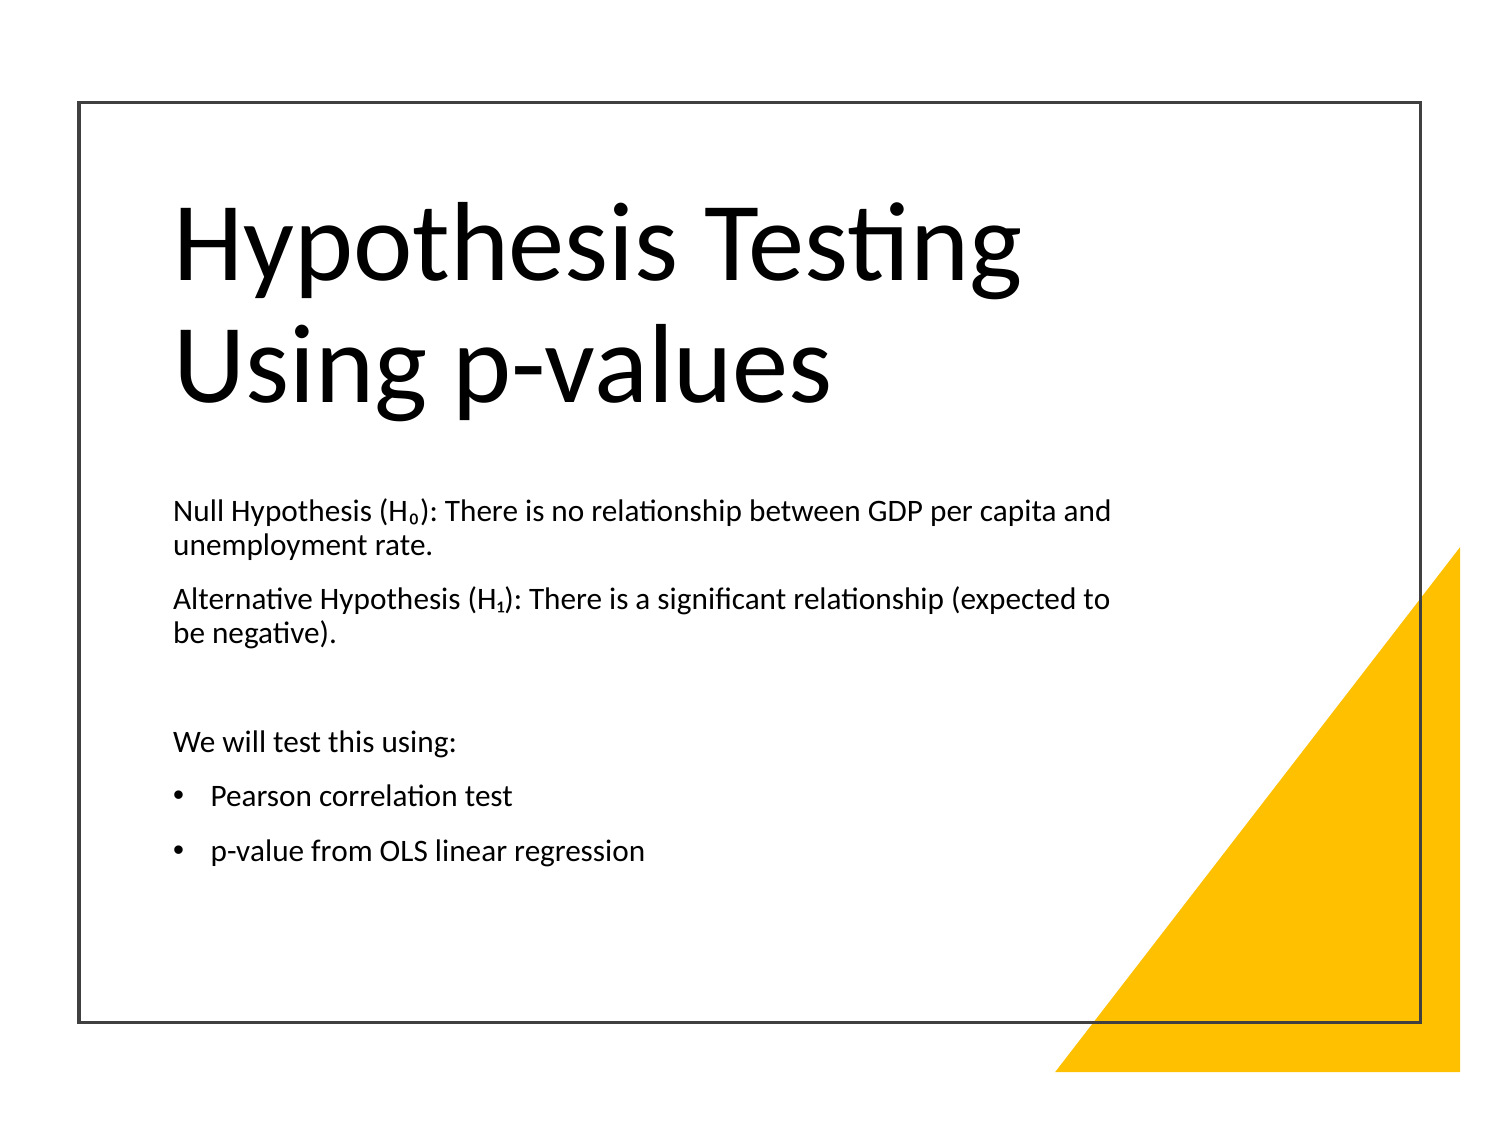

# Hypothesis Testing Using p-values
Null Hypothesis (H₀): There is no relationship between GDP per capita and unemployment rate.
Alternative Hypothesis (H₁): There is a significant relationship (expected to be negative).

We will test this using:
Pearson correlation test
p-value from OLS linear regression